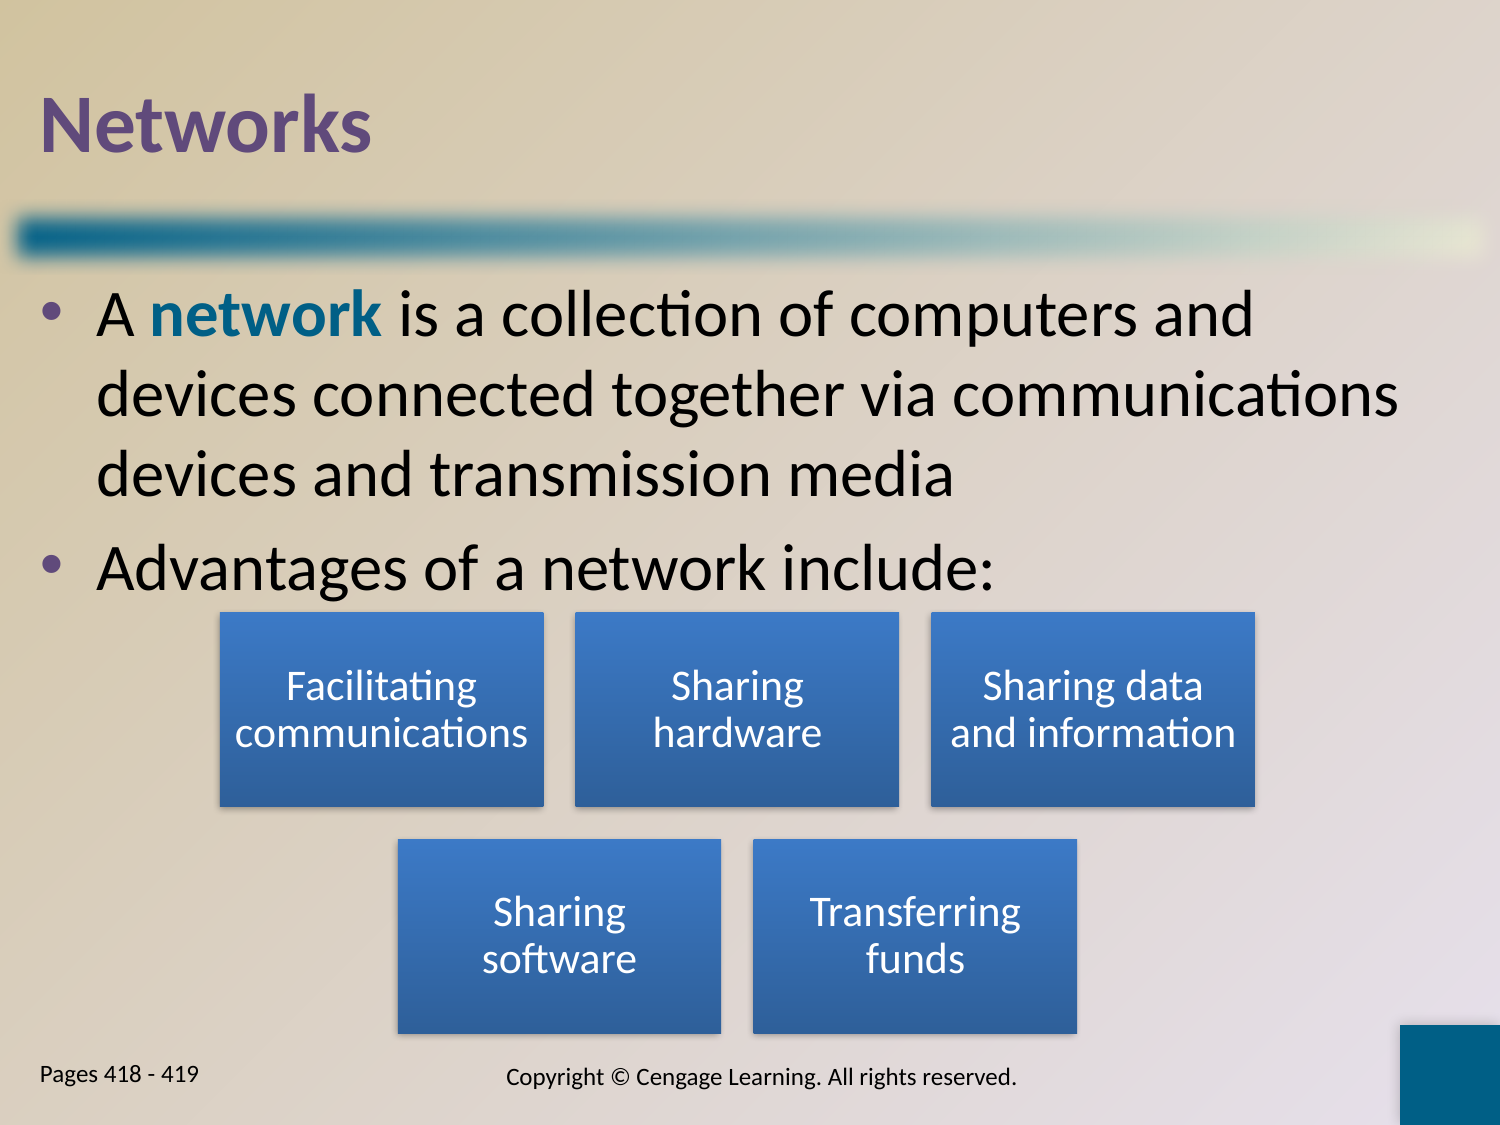

# Networks
A network is a collection of computers and devices connected together via communications devices and transmission media
Advantages of a network include:
Facilitating communications
Sharing hardware
Sharing data and information
Sharing software
Transferring funds
Copyright © Cengage Learning. All rights reserved.
Pages 418 - 419